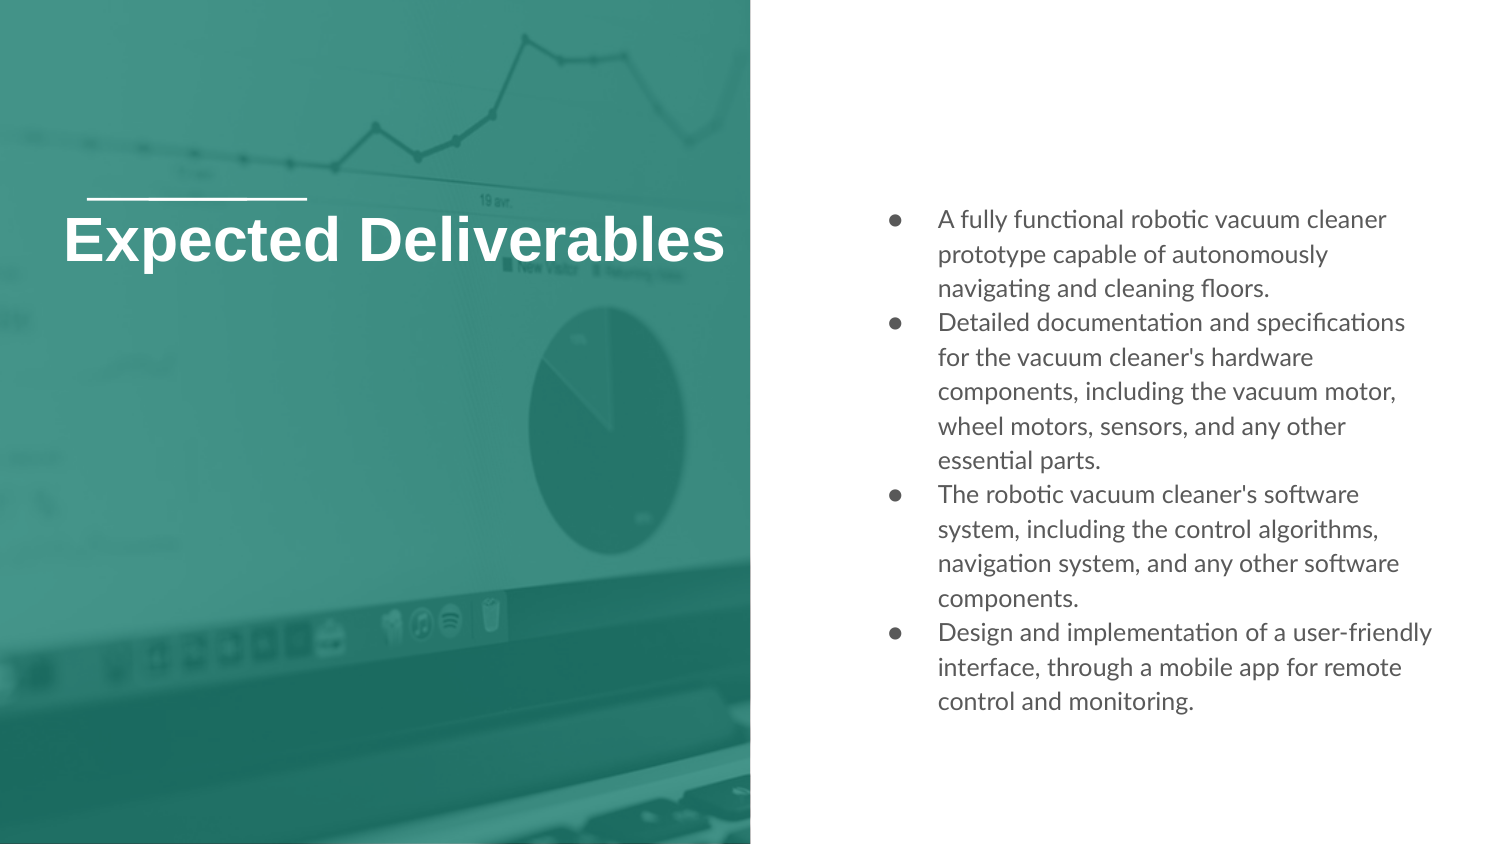

# Expected Deliverables
A fully functional robotic vacuum cleaner prototype capable of autonomously navigating and cleaning floors.
Detailed documentation and specifications for the vacuum cleaner's hardware components, including the vacuum motor, wheel motors, sensors, and any other essential parts.
The robotic vacuum cleaner's software system, including the control algorithms, navigation system, and any other software components.
Design and implementation of a user-friendly interface, through a mobile app for remote control and monitoring.